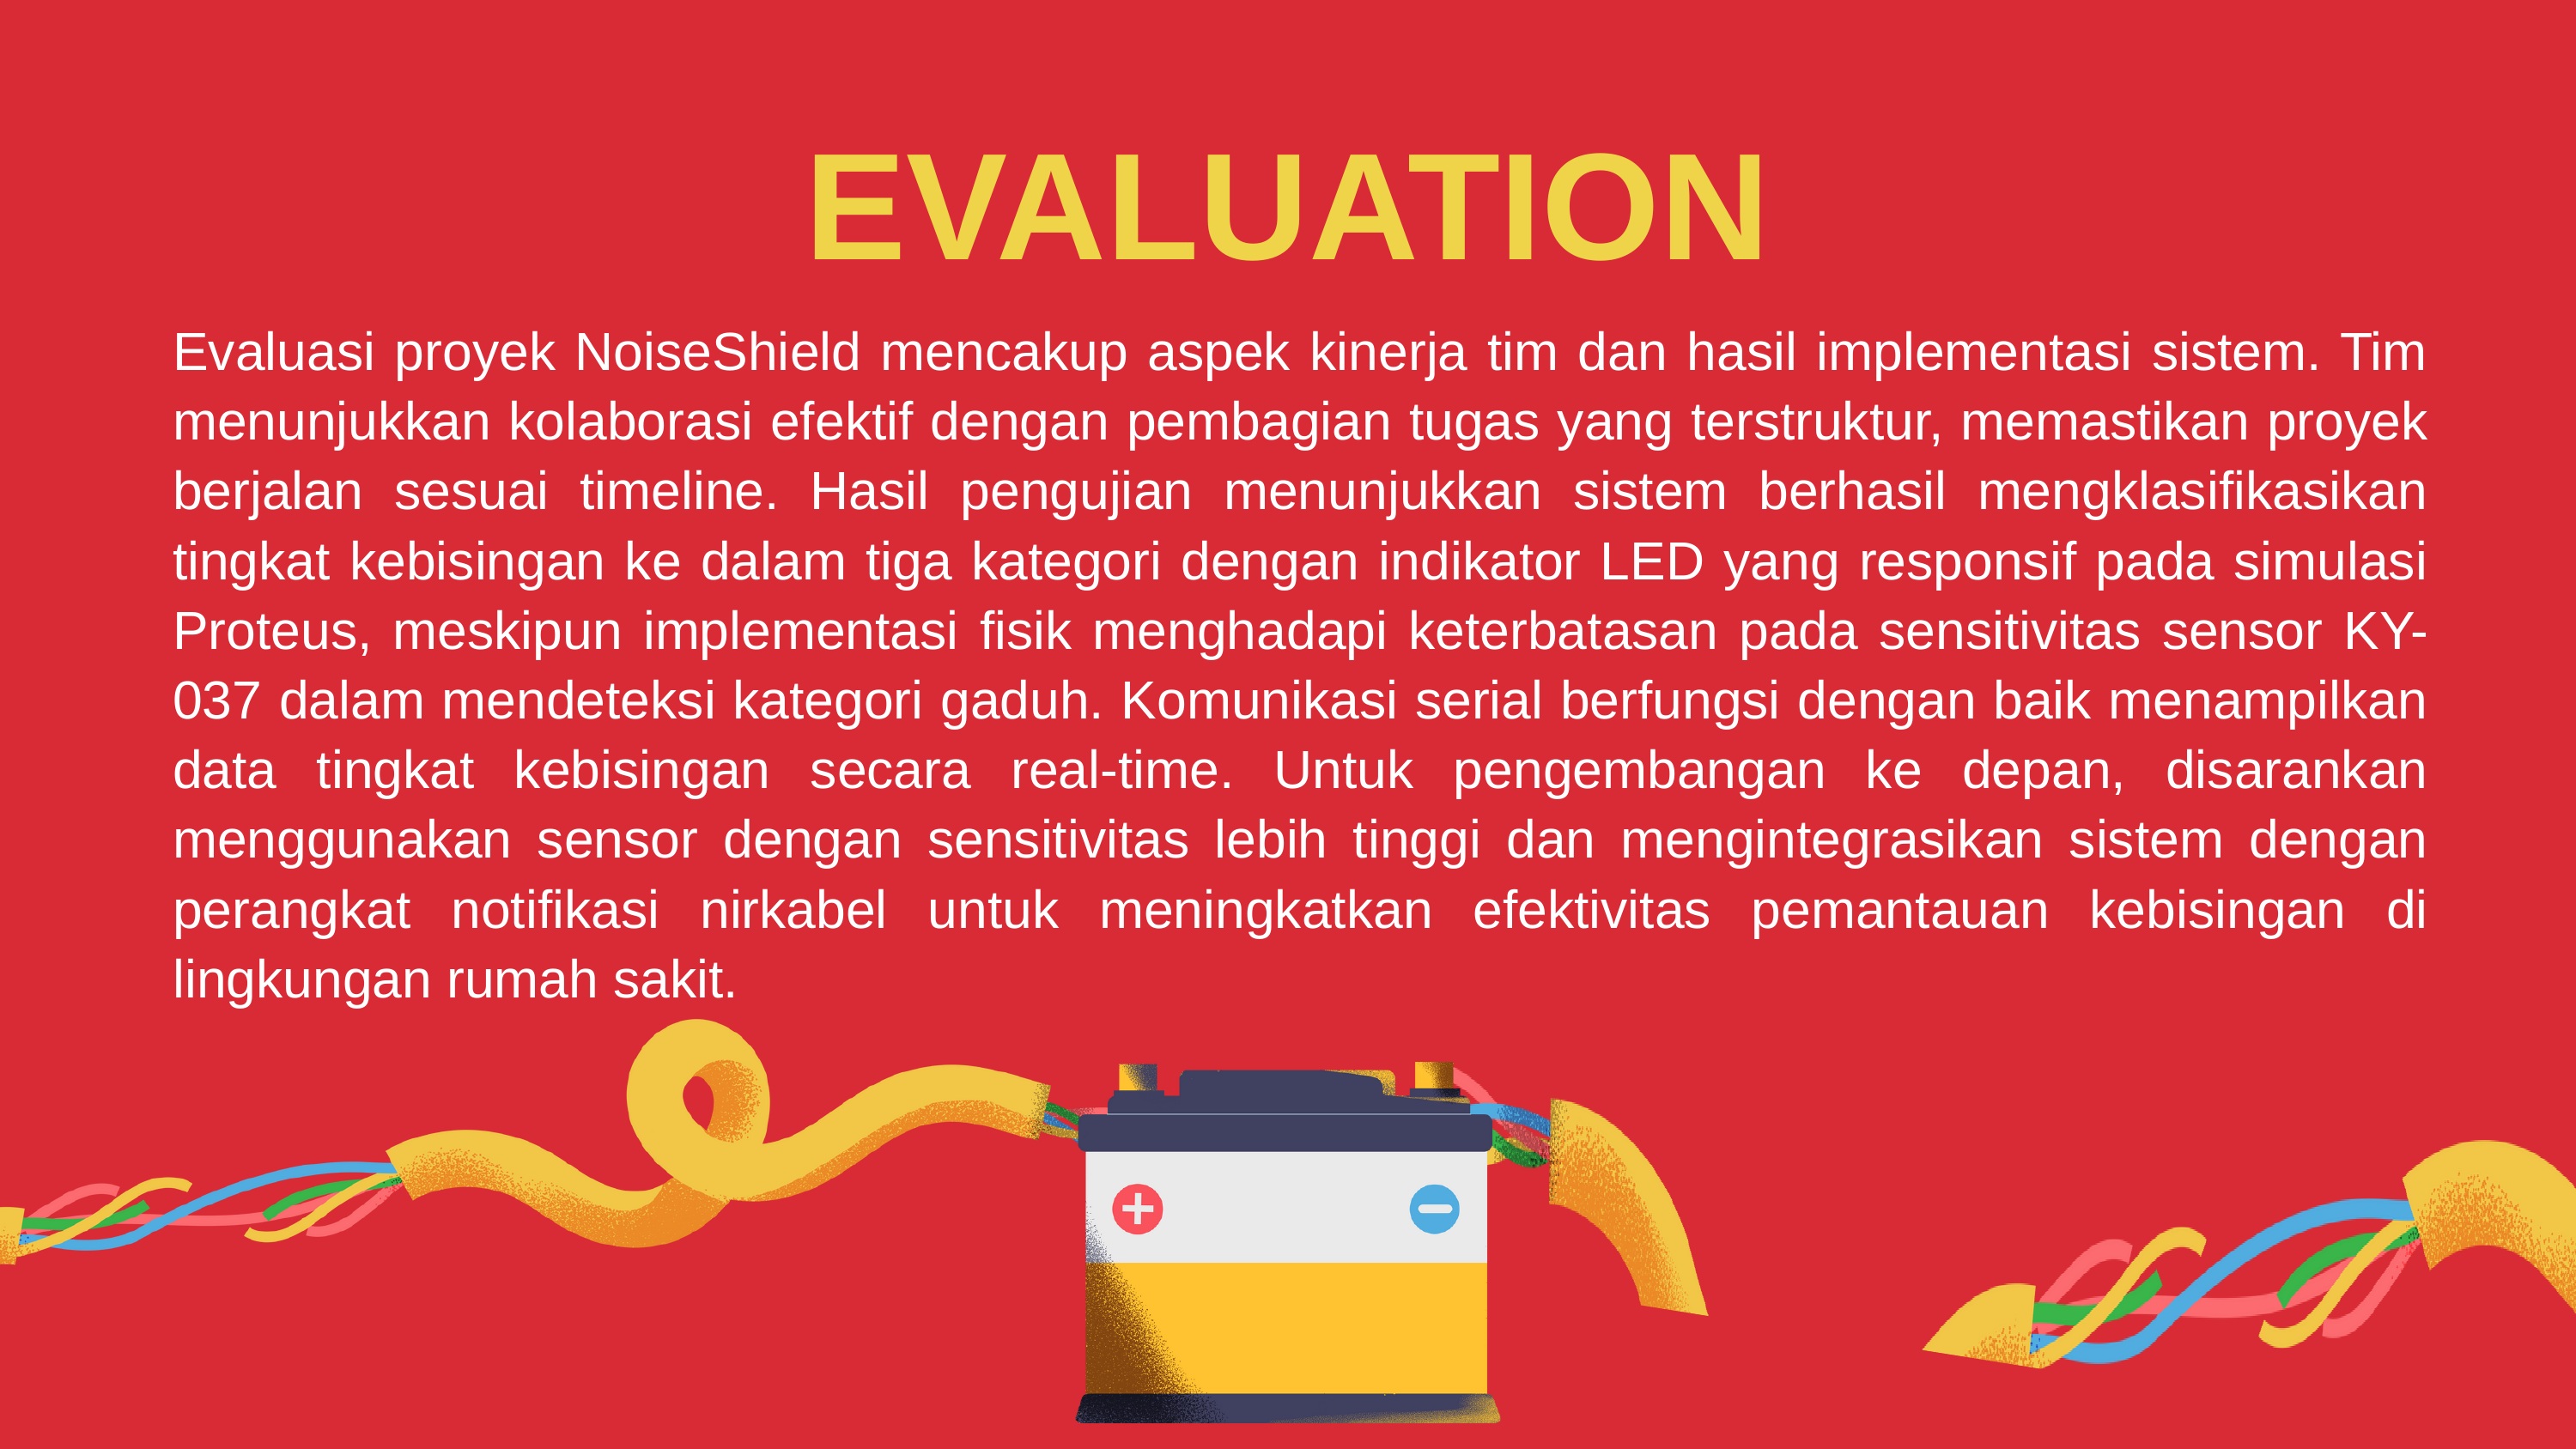

EVALUATION
Evaluasi proyek NoiseShield mencakup aspek kinerja tim dan hasil implementasi sistem. Tim menunjukkan kolaborasi efektif dengan pembagian tugas yang terstruktur, memastikan proyek berjalan sesuai timeline. Hasil pengujian menunjukkan sistem berhasil mengklasifikasikan tingkat kebisingan ke dalam tiga kategori dengan indikator LED yang responsif pada simulasi Proteus, meskipun implementasi fisik menghadapi keterbatasan pada sensitivitas sensor KY-037 dalam mendeteksi kategori gaduh. Komunikasi serial berfungsi dengan baik menampilkan data tingkat kebisingan secara real-time. Untuk pengembangan ke depan, disarankan menggunakan sensor dengan sensitivitas lebih tinggi dan mengintegrasikan sistem dengan perangkat notifikasi nirkabel untuk meningkatkan efektivitas pemantauan kebisingan di lingkungan rumah sakit.